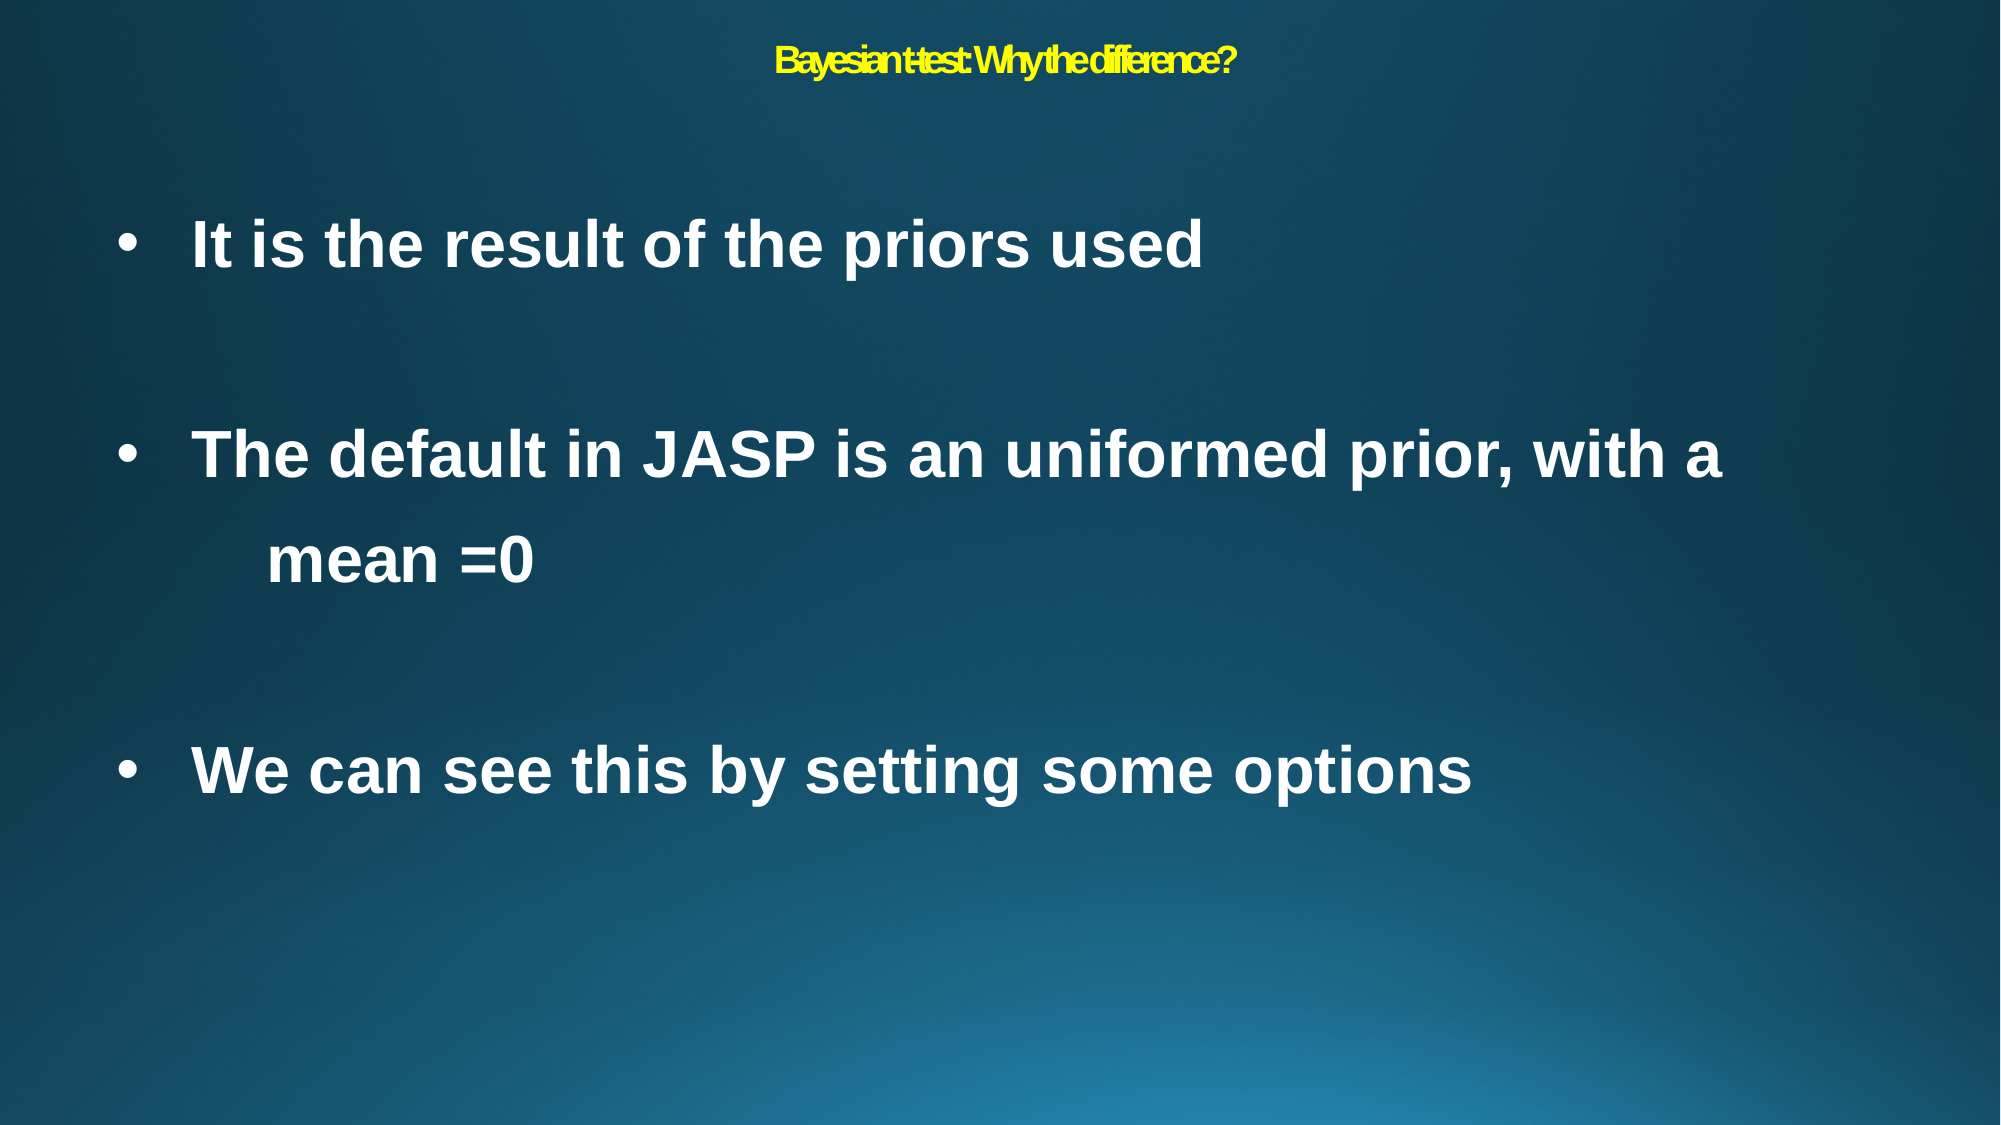

# Bayesian t-test: Why the difference?
It is the result of the priors used

The default in JASP is an uniformed prior, with a
	mean =0

We can see this by setting some options